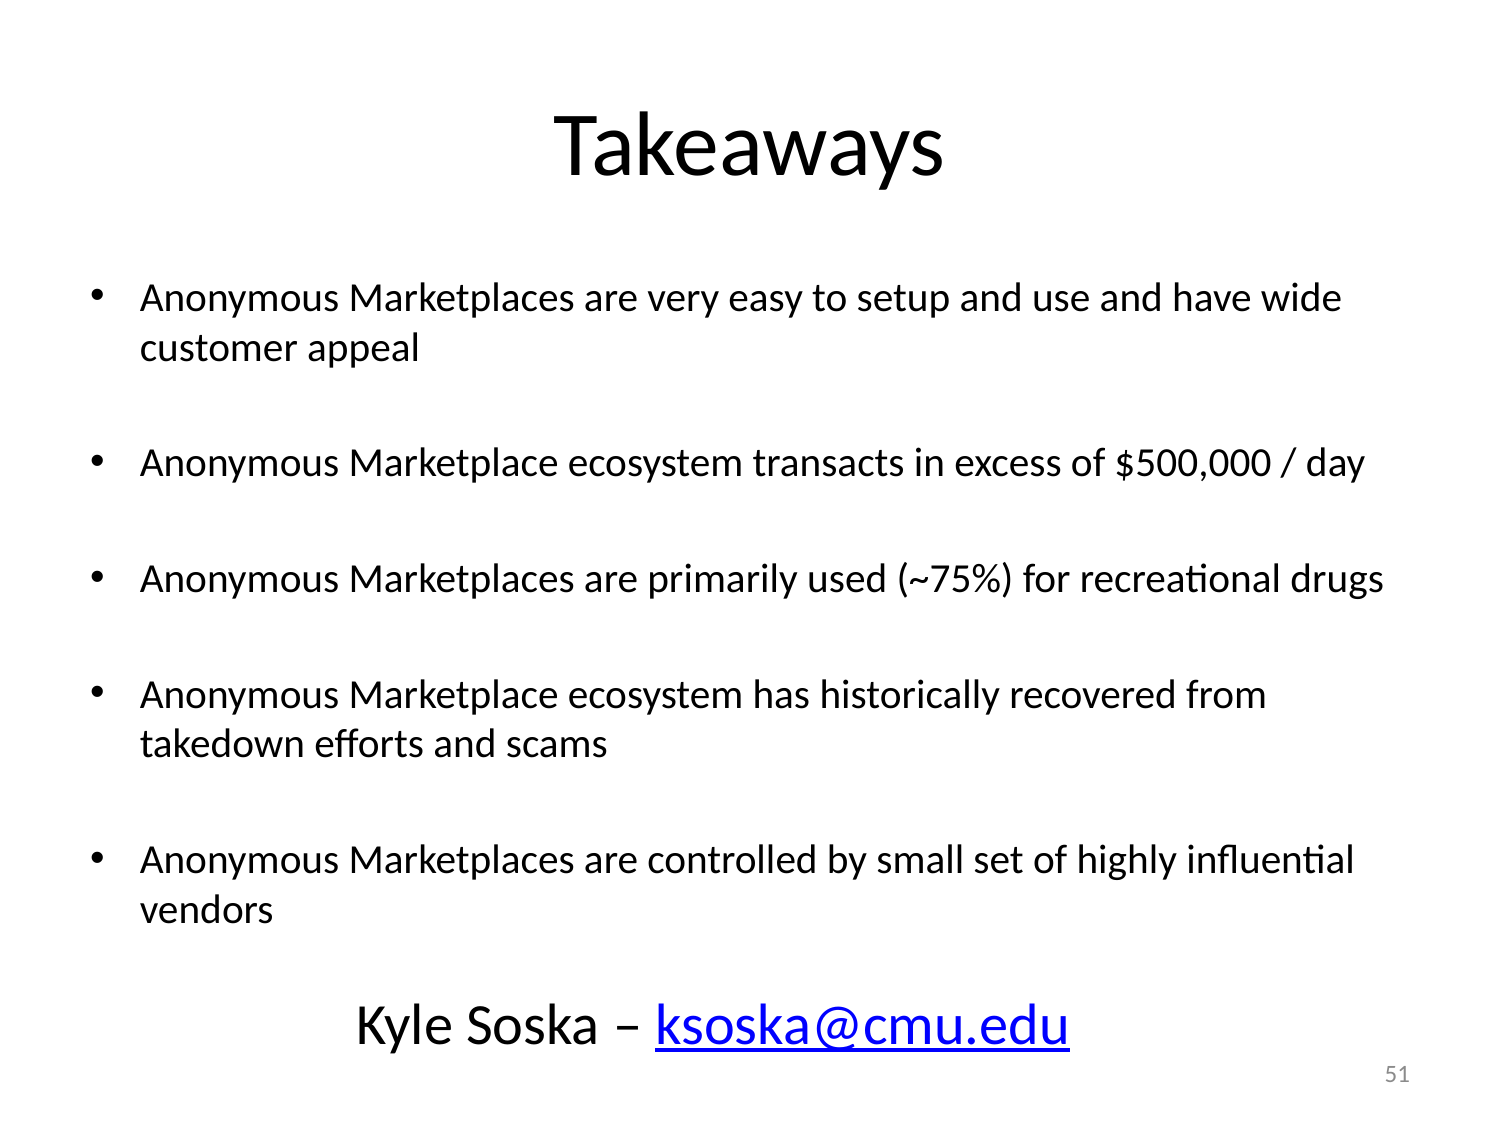

# Takeaways
Anonymous Marketplaces are very easy to setup and use and have wide customer appeal

Anonymous Marketplace ecosystem transacts in excess of $500,000 / day

Anonymous Marketplaces are primarily used (~75%) for recreational drugs

Anonymous Marketplace ecosystem has historically recovered from takedown efforts and scams

Anonymous Marketplaces are controlled by small set of highly influential vendors

Kyle Soska – ksoska@cmu.edu

51